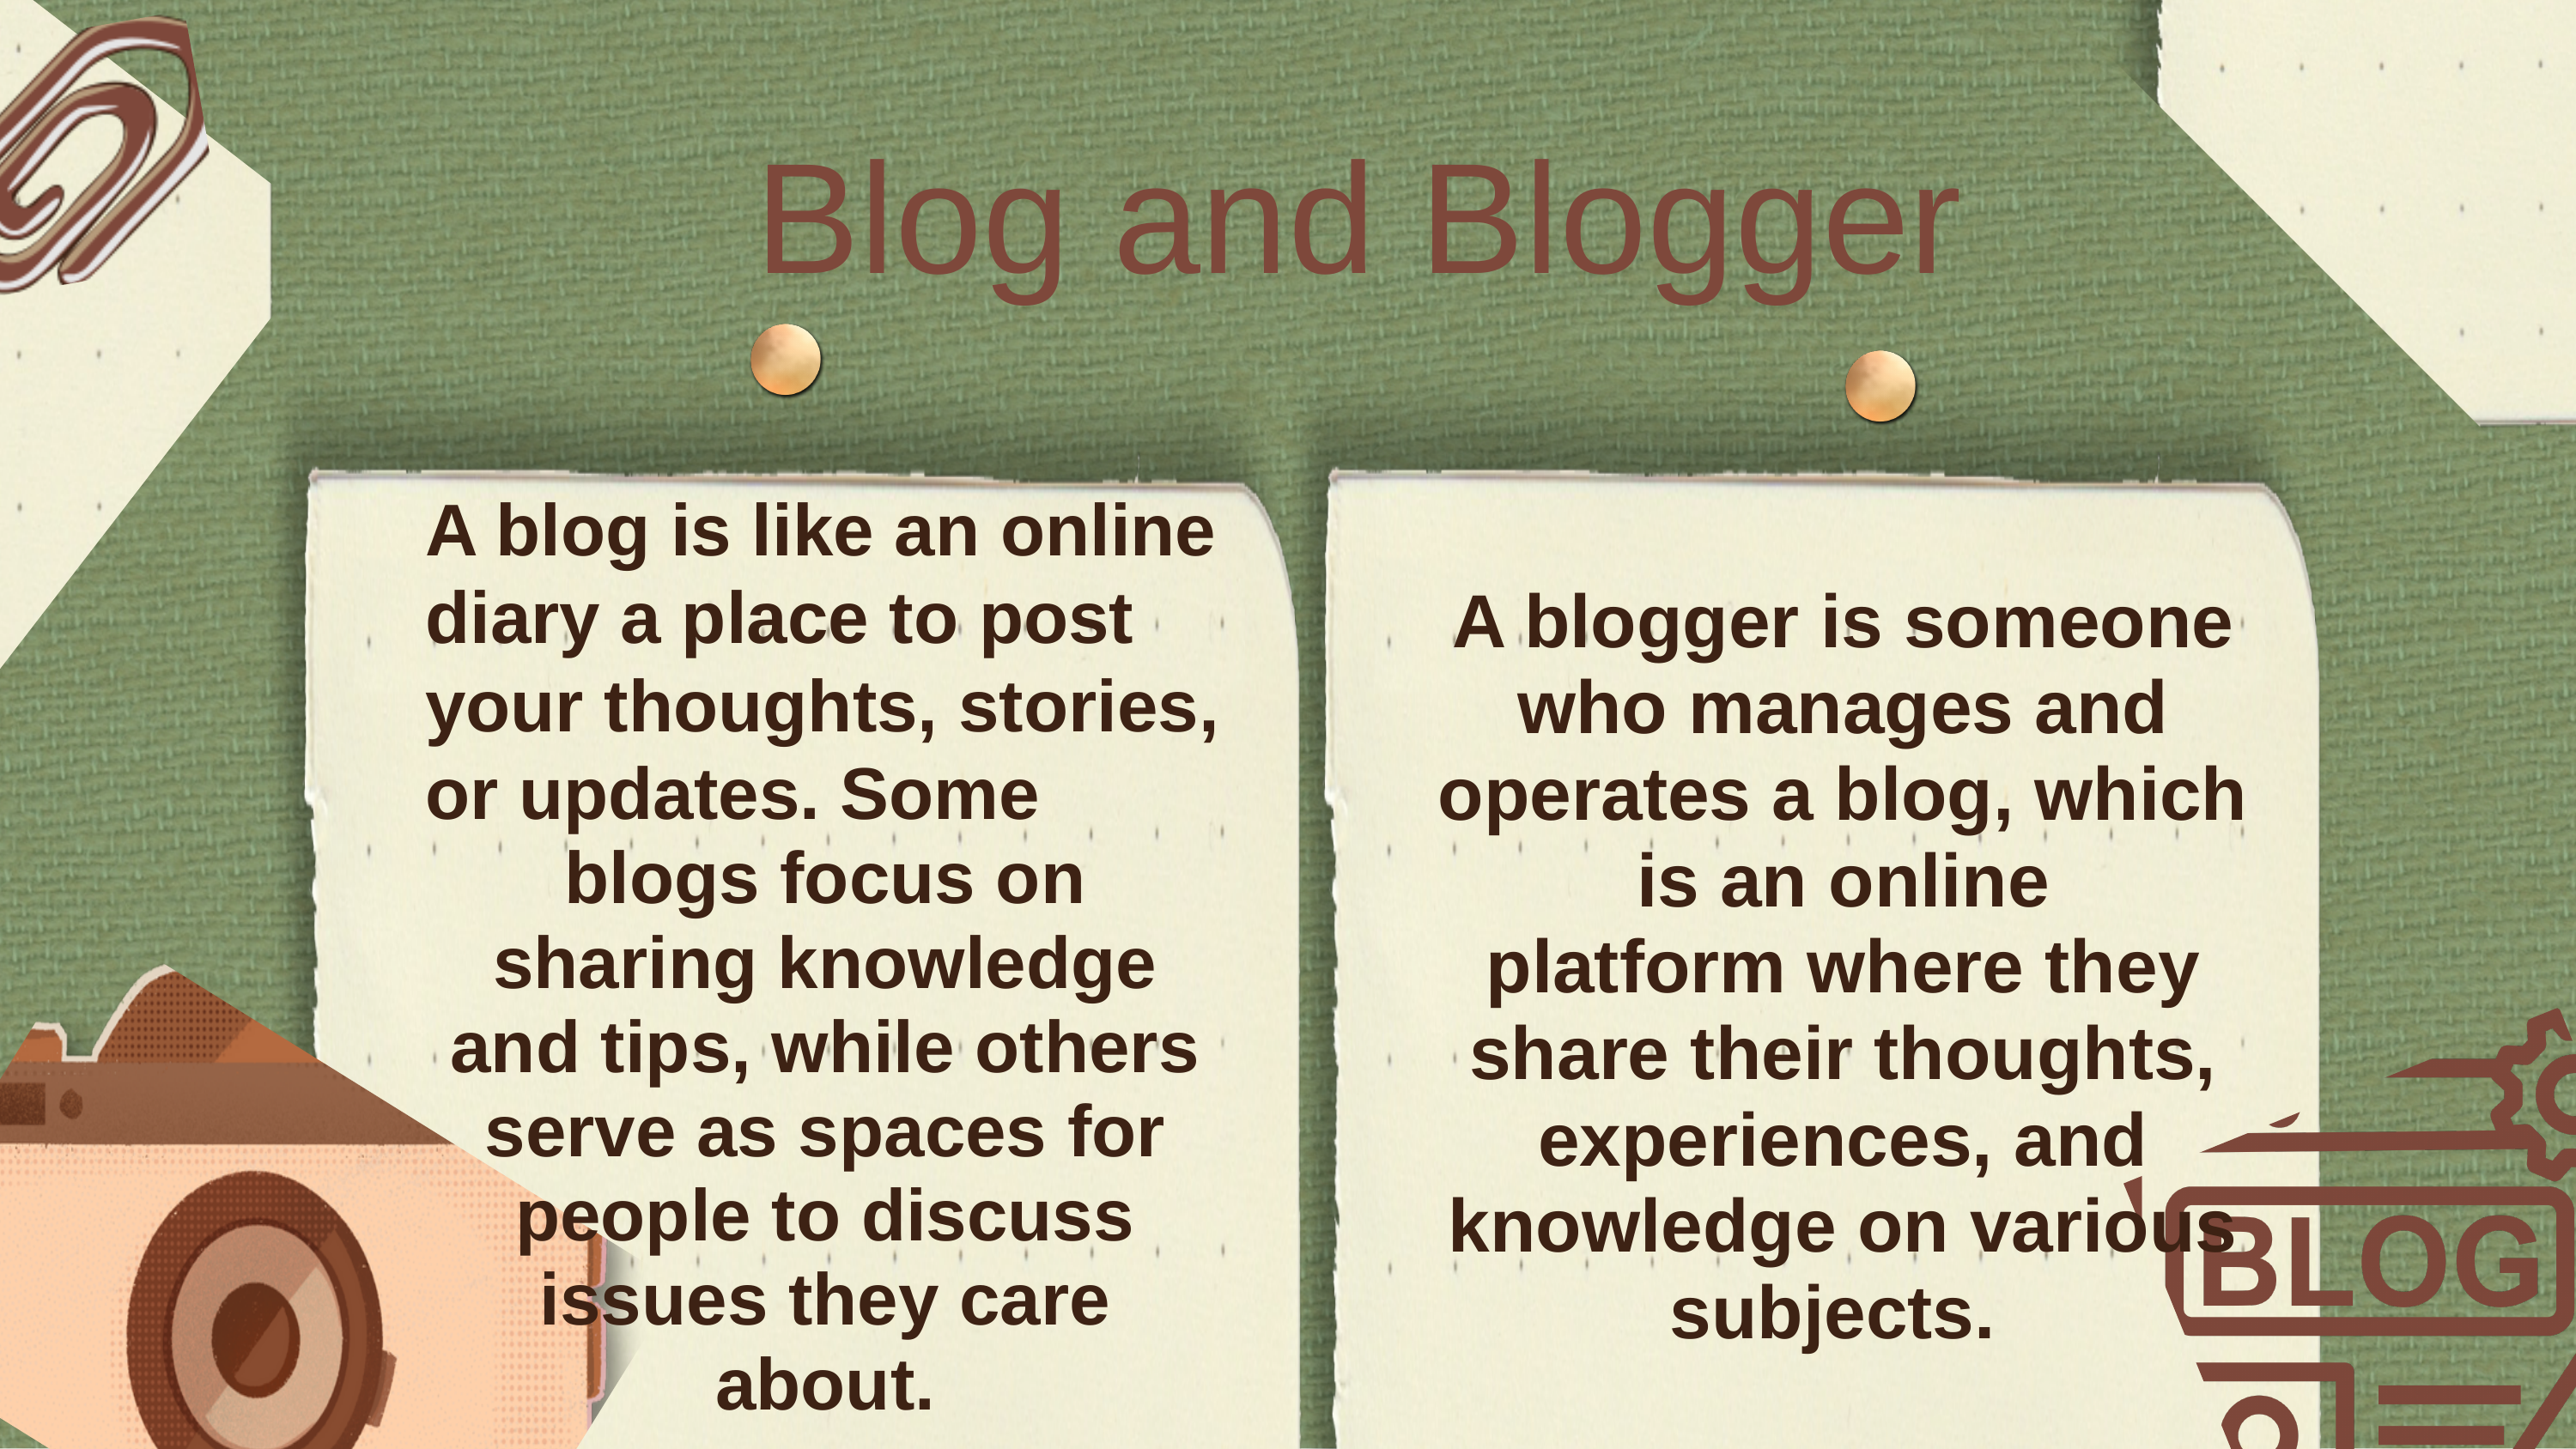

Blog and Blogger

A blogger is someone who manages and operates a blog, which is an online
platform where they share their thoughts, experiences, and knowledge on various
subjects.

A blog is like an online diary a place to post your thoughts, stories, or updates. Someblogs focus on sharing knowledge and tips, while others serve as spaces for people to discuss issues they care about.